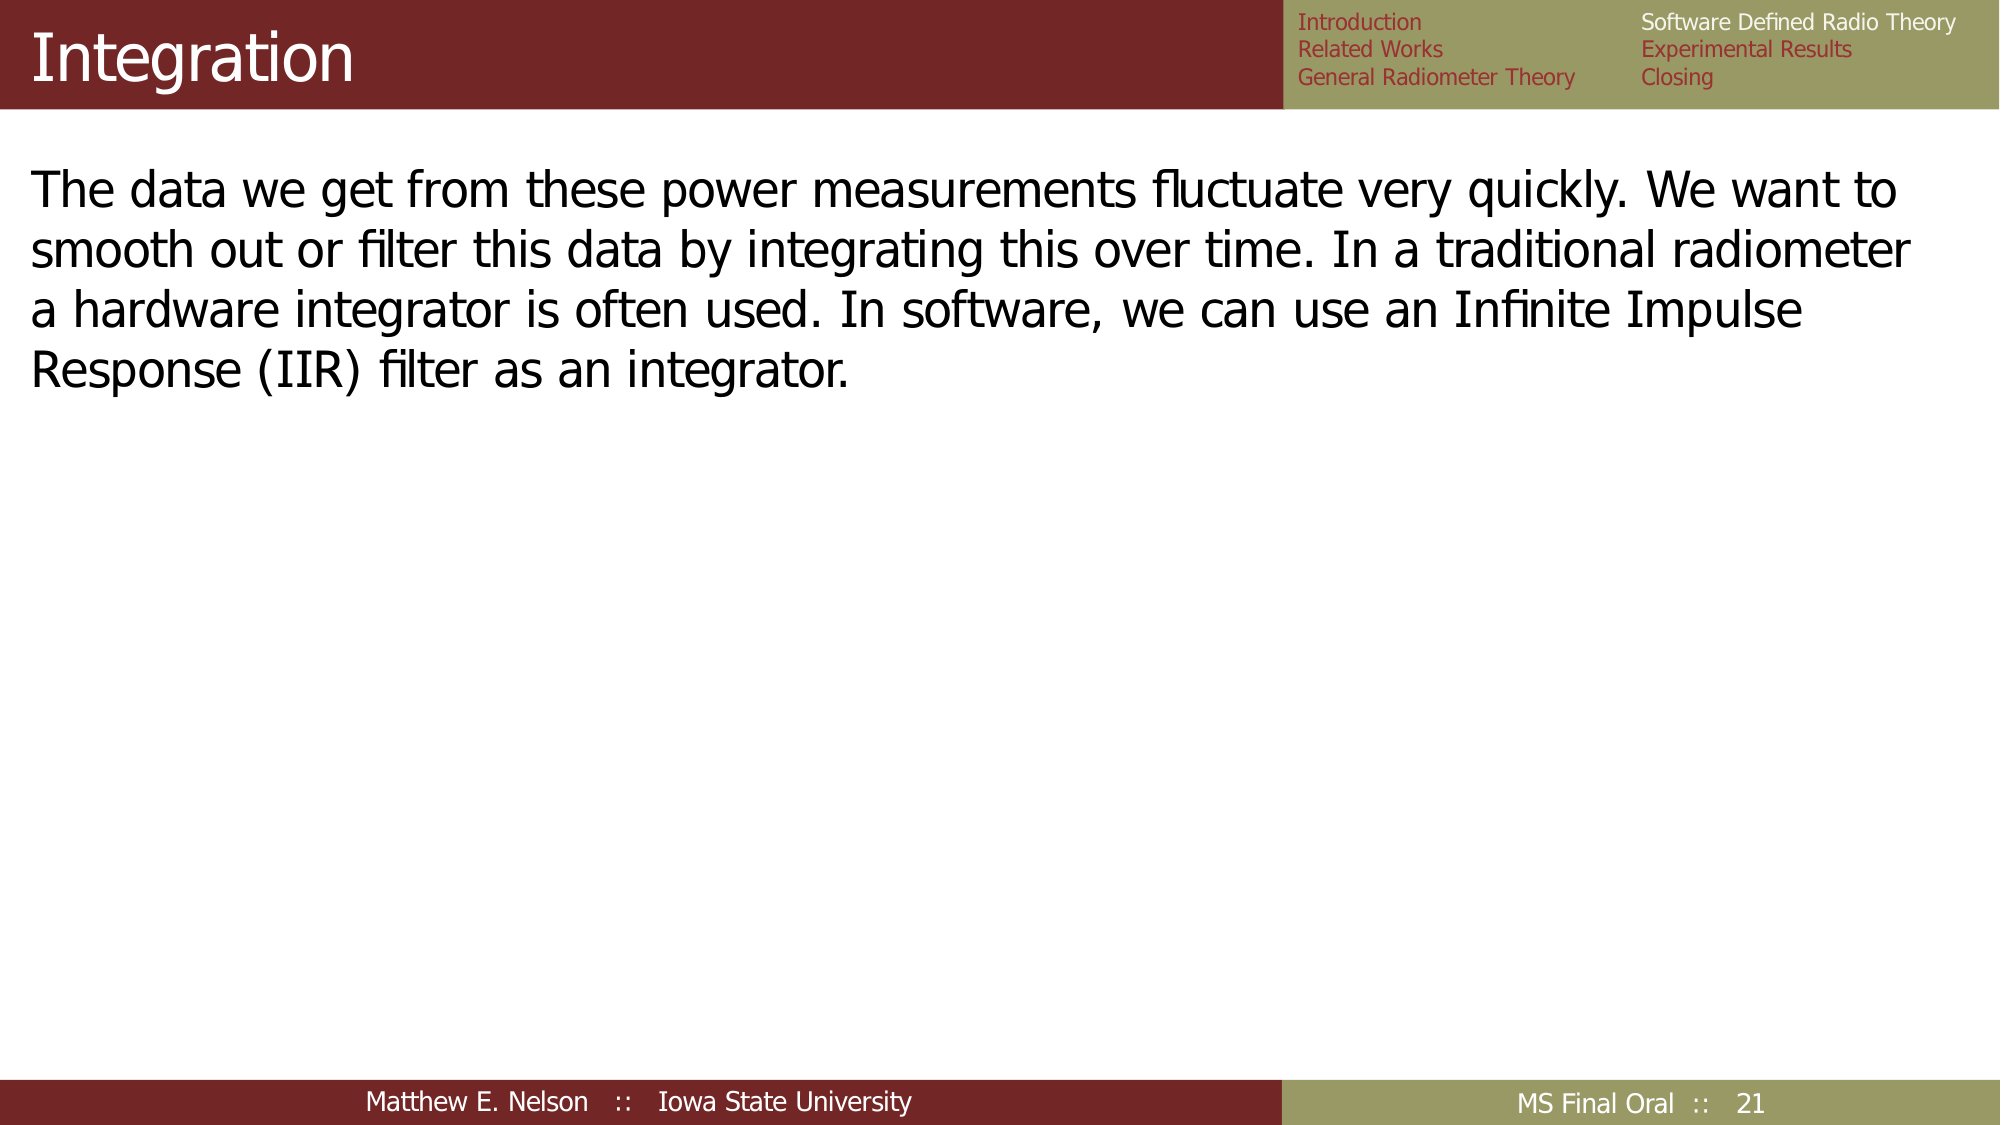

# Integration
Introduction
Related Works
General Radiometer Theory
Software Defined Radio Theory
Experimental Results
Closing
The data we get from these power measurements fluctuate very quickly. We want to smooth out or filter this data by integrating this over time. In a traditional radiometer a hardware integrator is often used. In software, we can use an Infinite Impulse Response (IIR) filter as an integrator.